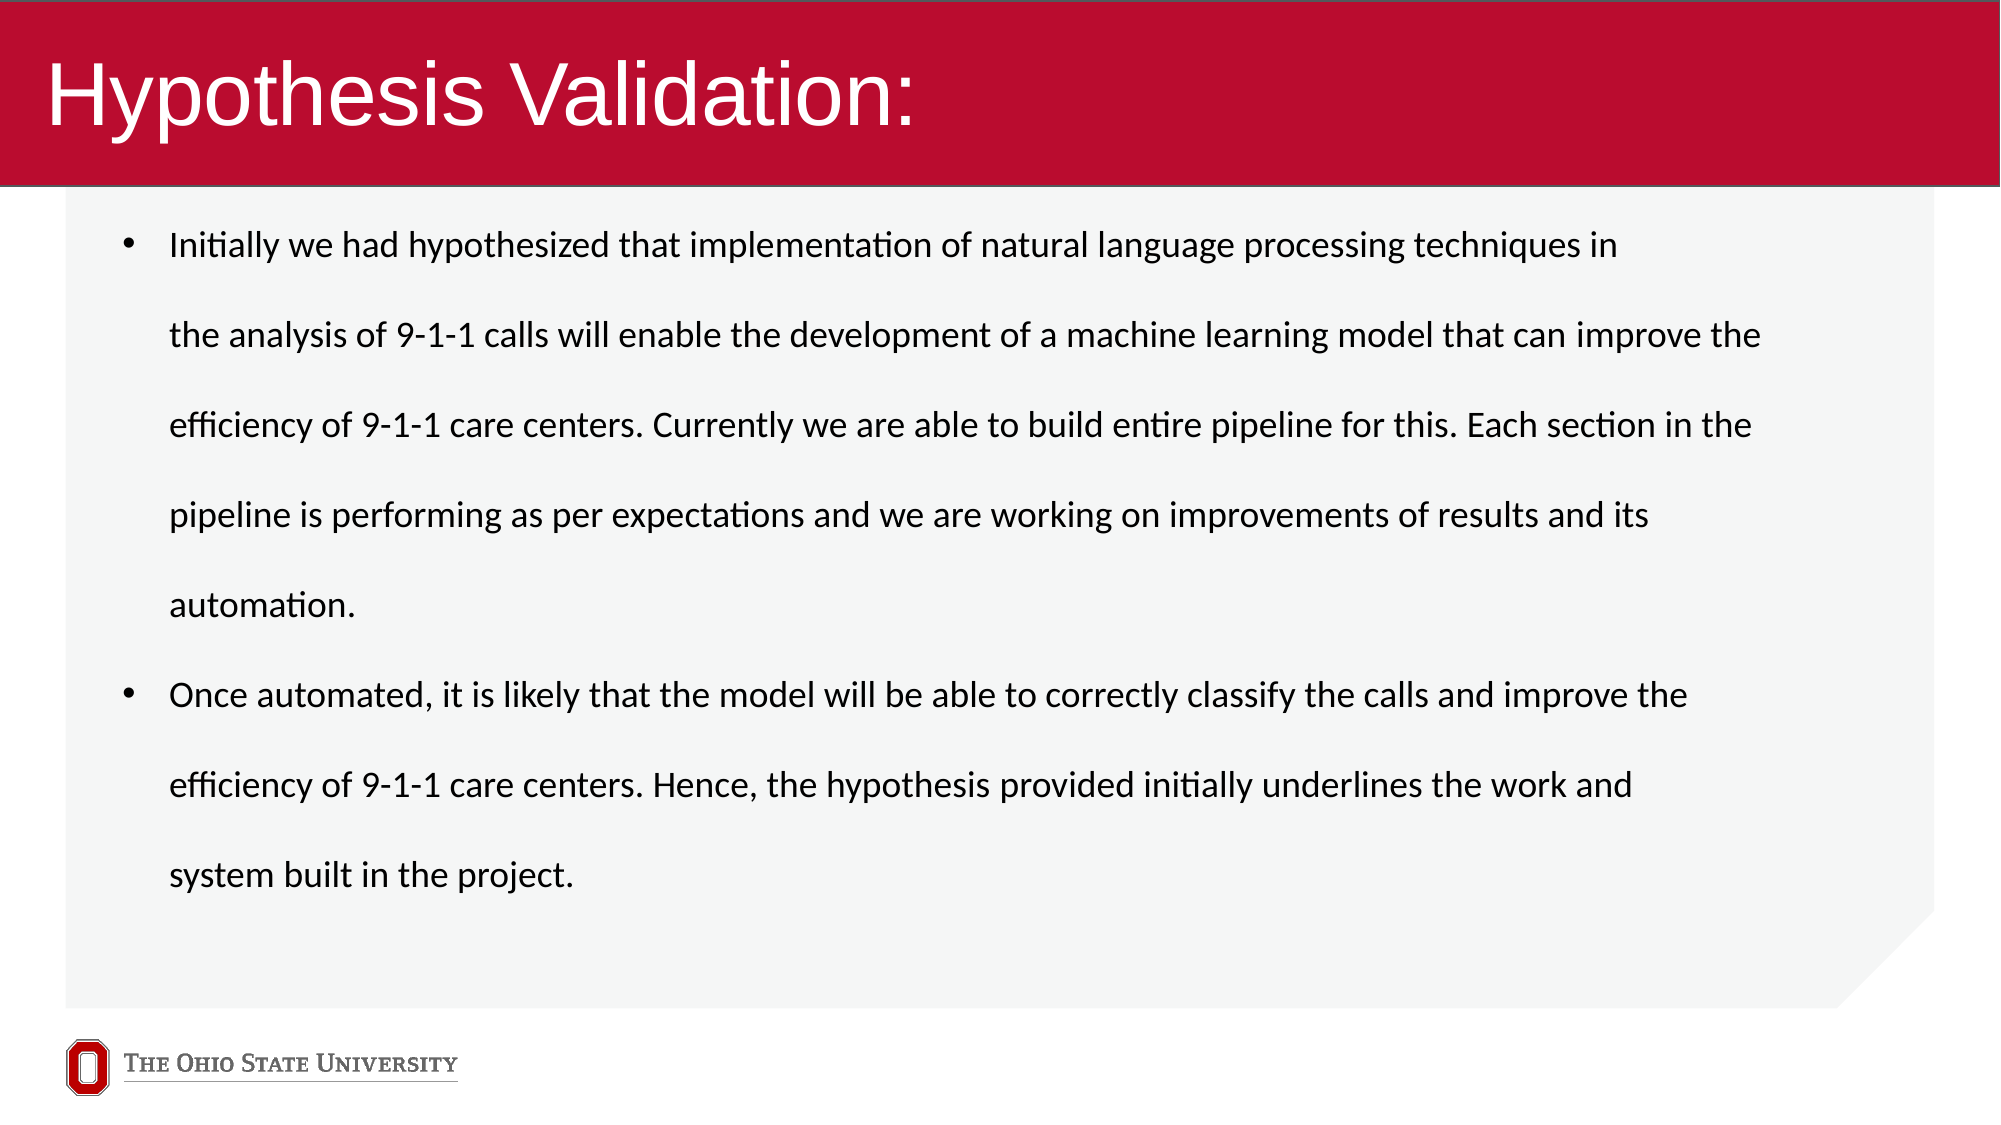

# Hypothesis Validation:

Initially we had hypothesized that implementation of natural language processing techniques in the analysis of 9-1-1 calls will enable the development of a machine learning model that can improve the efficiency of 9-1-1 care centers. Currently we are able to build entire pipeline for this. Each section in the pipeline is performing as per expectations and we are working on improvements of results and its automation.
Once automated, it is likely that the model will be able to correctly classify the calls and improve the efficiency of 9-1-1 care centers. Hence, the hypothesis provided initially underlines the work and system built in the project.